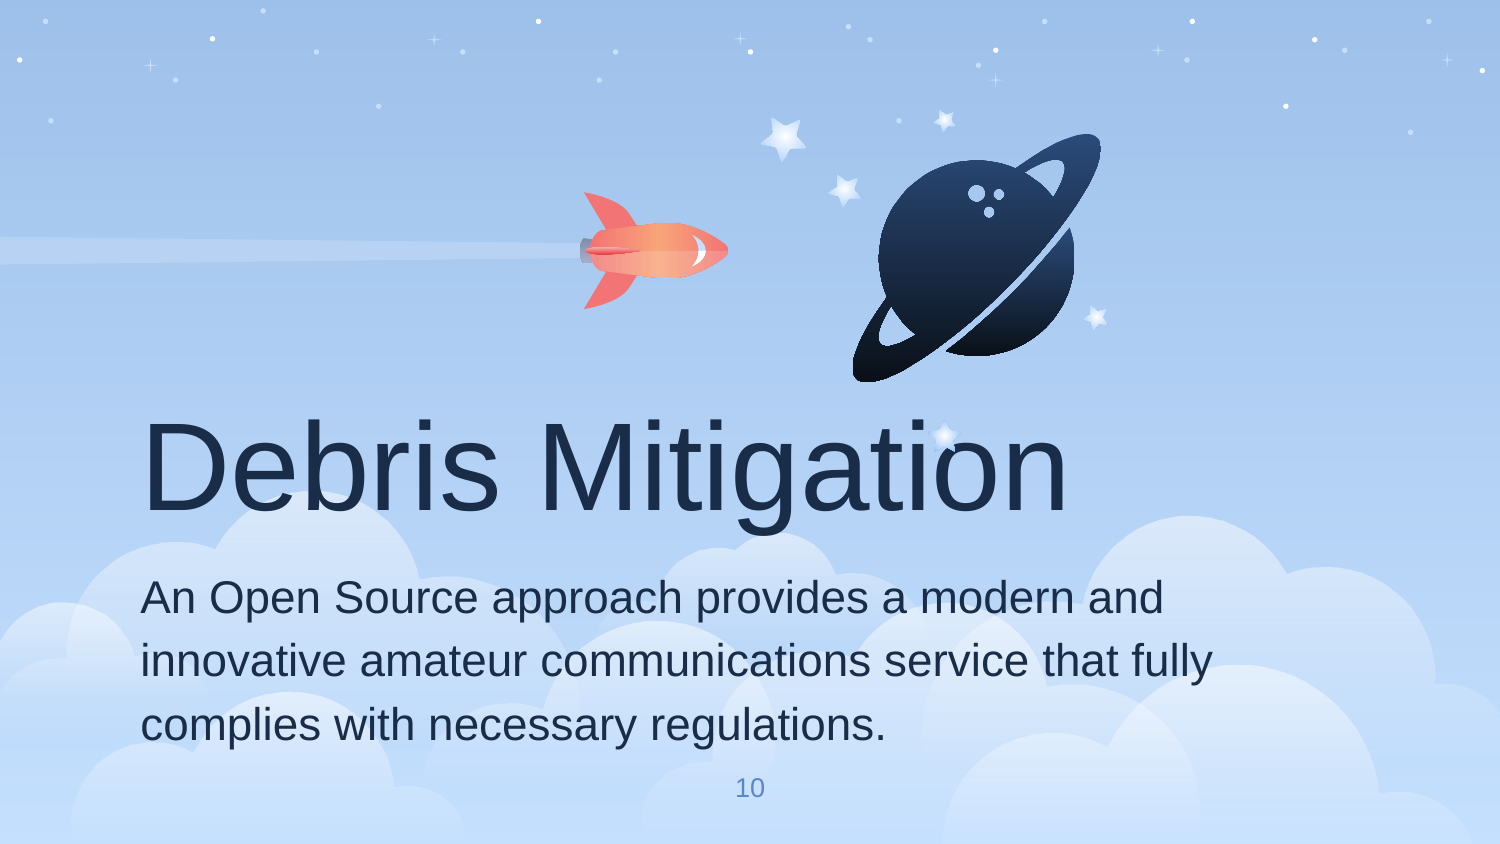

Debris Mitigation

An Open Source approach provides a modern and innovative amateur communications service that fully complies with necessary regulations.
10